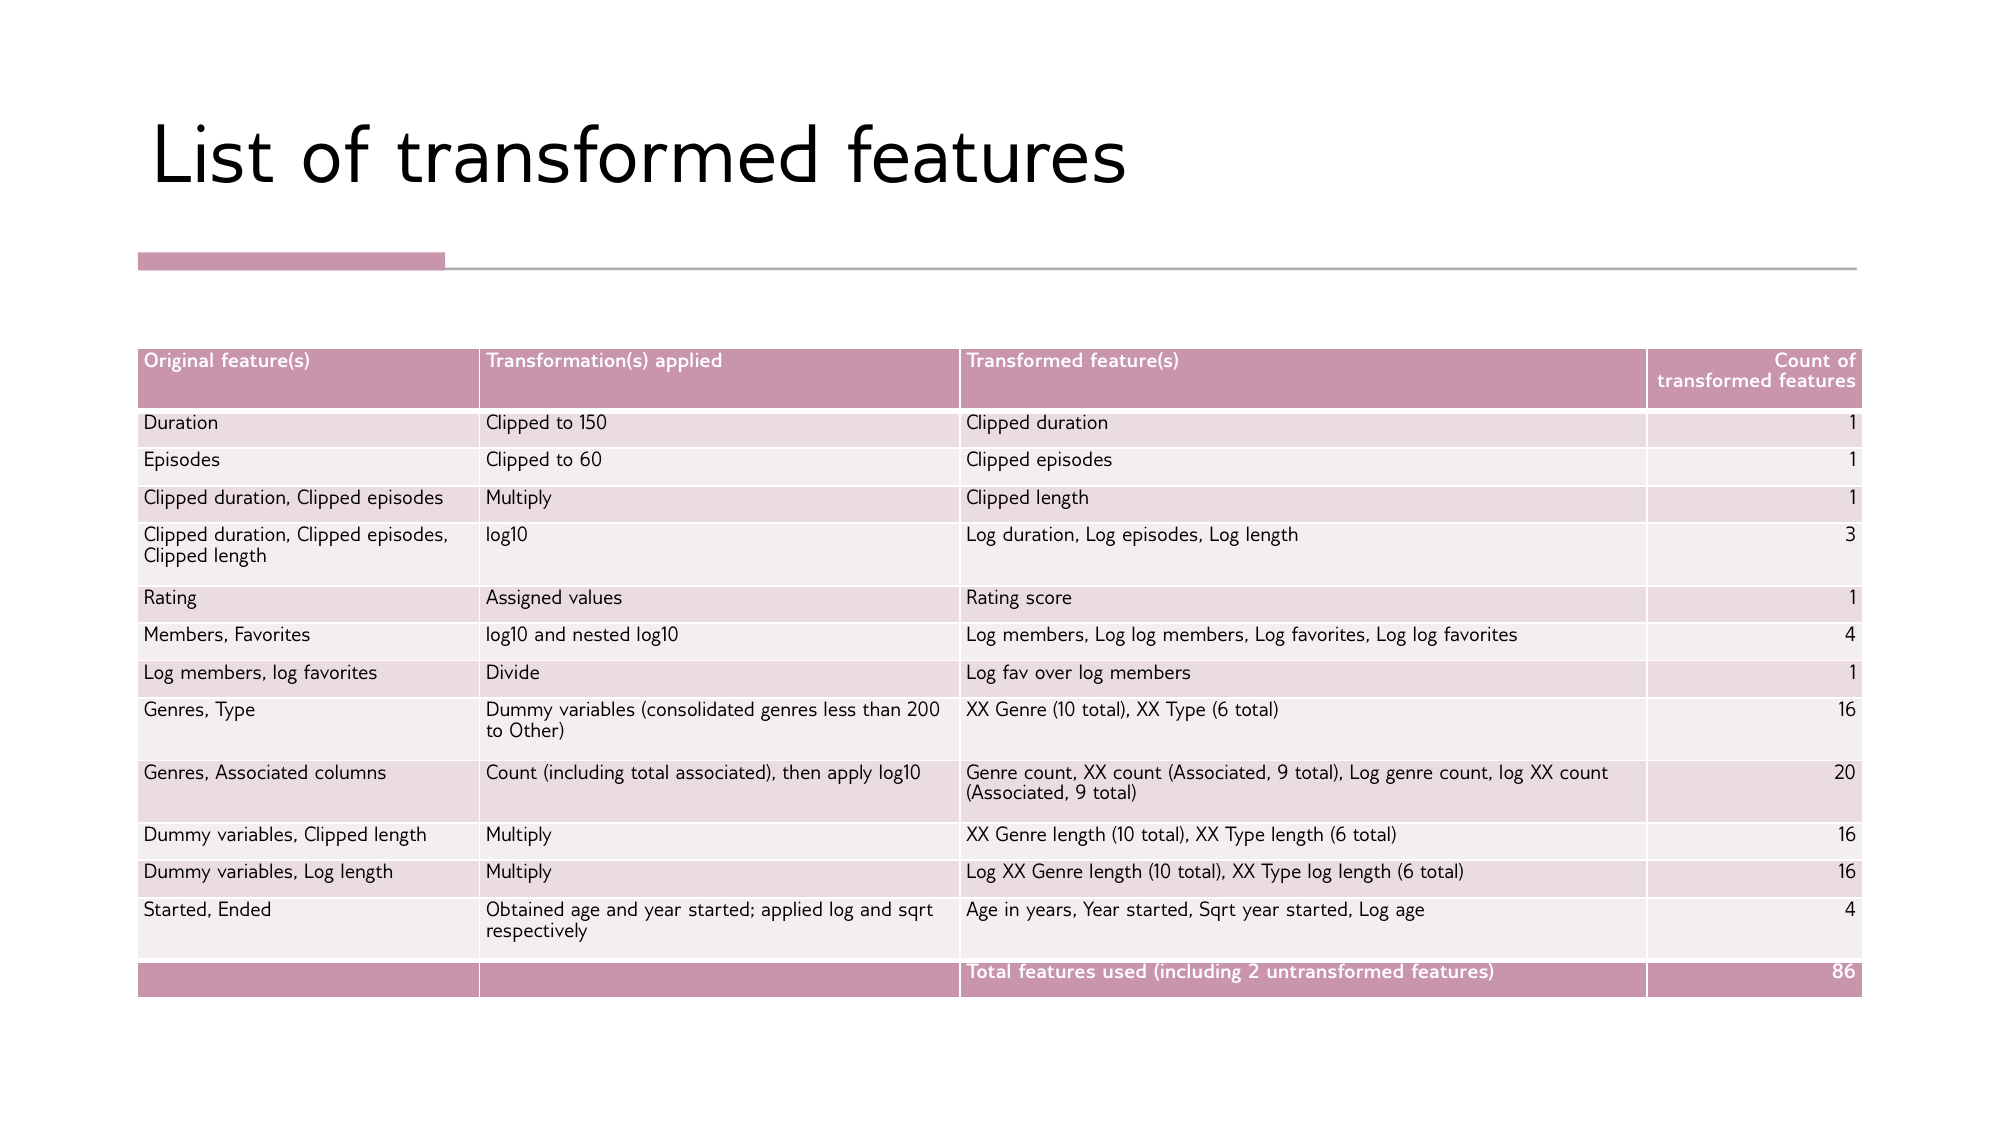

# List of transformed features

| Original feature(s) | Transformation(s) applied | Transformed feature(s) | Count of transformed features |
| --- | --- | --- | --- |
| Duration | Clipped to 150 | Clipped duration | 1 |
| Episodes | Clipped to 60 | Clipped episodes | 1 |
| Clipped duration, Clipped episodes | Multiply | Clipped length | 1 |
| Clipped duration, Clipped episodes, Clipped length | log10 | Log duration, Log episodes, Log length | 3 |
| Rating | Assigned values | Rating score | 1 |
| Members, Favorites | log10 and nested log10 | Log members, Log log members, Log favorites, Log log favorites | 4 |
| Log members, log favorites | Divide | Log fav over log members | 1 |
| Genres, Type | Dummy variables (consolidated genres less than 200 to Other) | XX Genre (10 total), XX Type (6 total) | 16 |
| Genres, Associated columns | Count (including total associated), then apply log10 | Genre count, XX count (Associated, 9 total), Log genre count, log XX count (Associated, 9 total) | 20 |
| Dummy variables, Clipped length | Multiply | XX Genre length (10 total), XX Type length (6 total) | 16 |
| Dummy variables, Log length | Multiply | Log XX Genre length (10 total), XX Type log length (6 total) | 16 |
| Started, Ended | Obtained age and year started; applied log and sqrt respectively | Age in years, Year started, Sqrt year started, Log age | 4 |
|  |  | Total features used (including 2 untransformed features) | 86 |